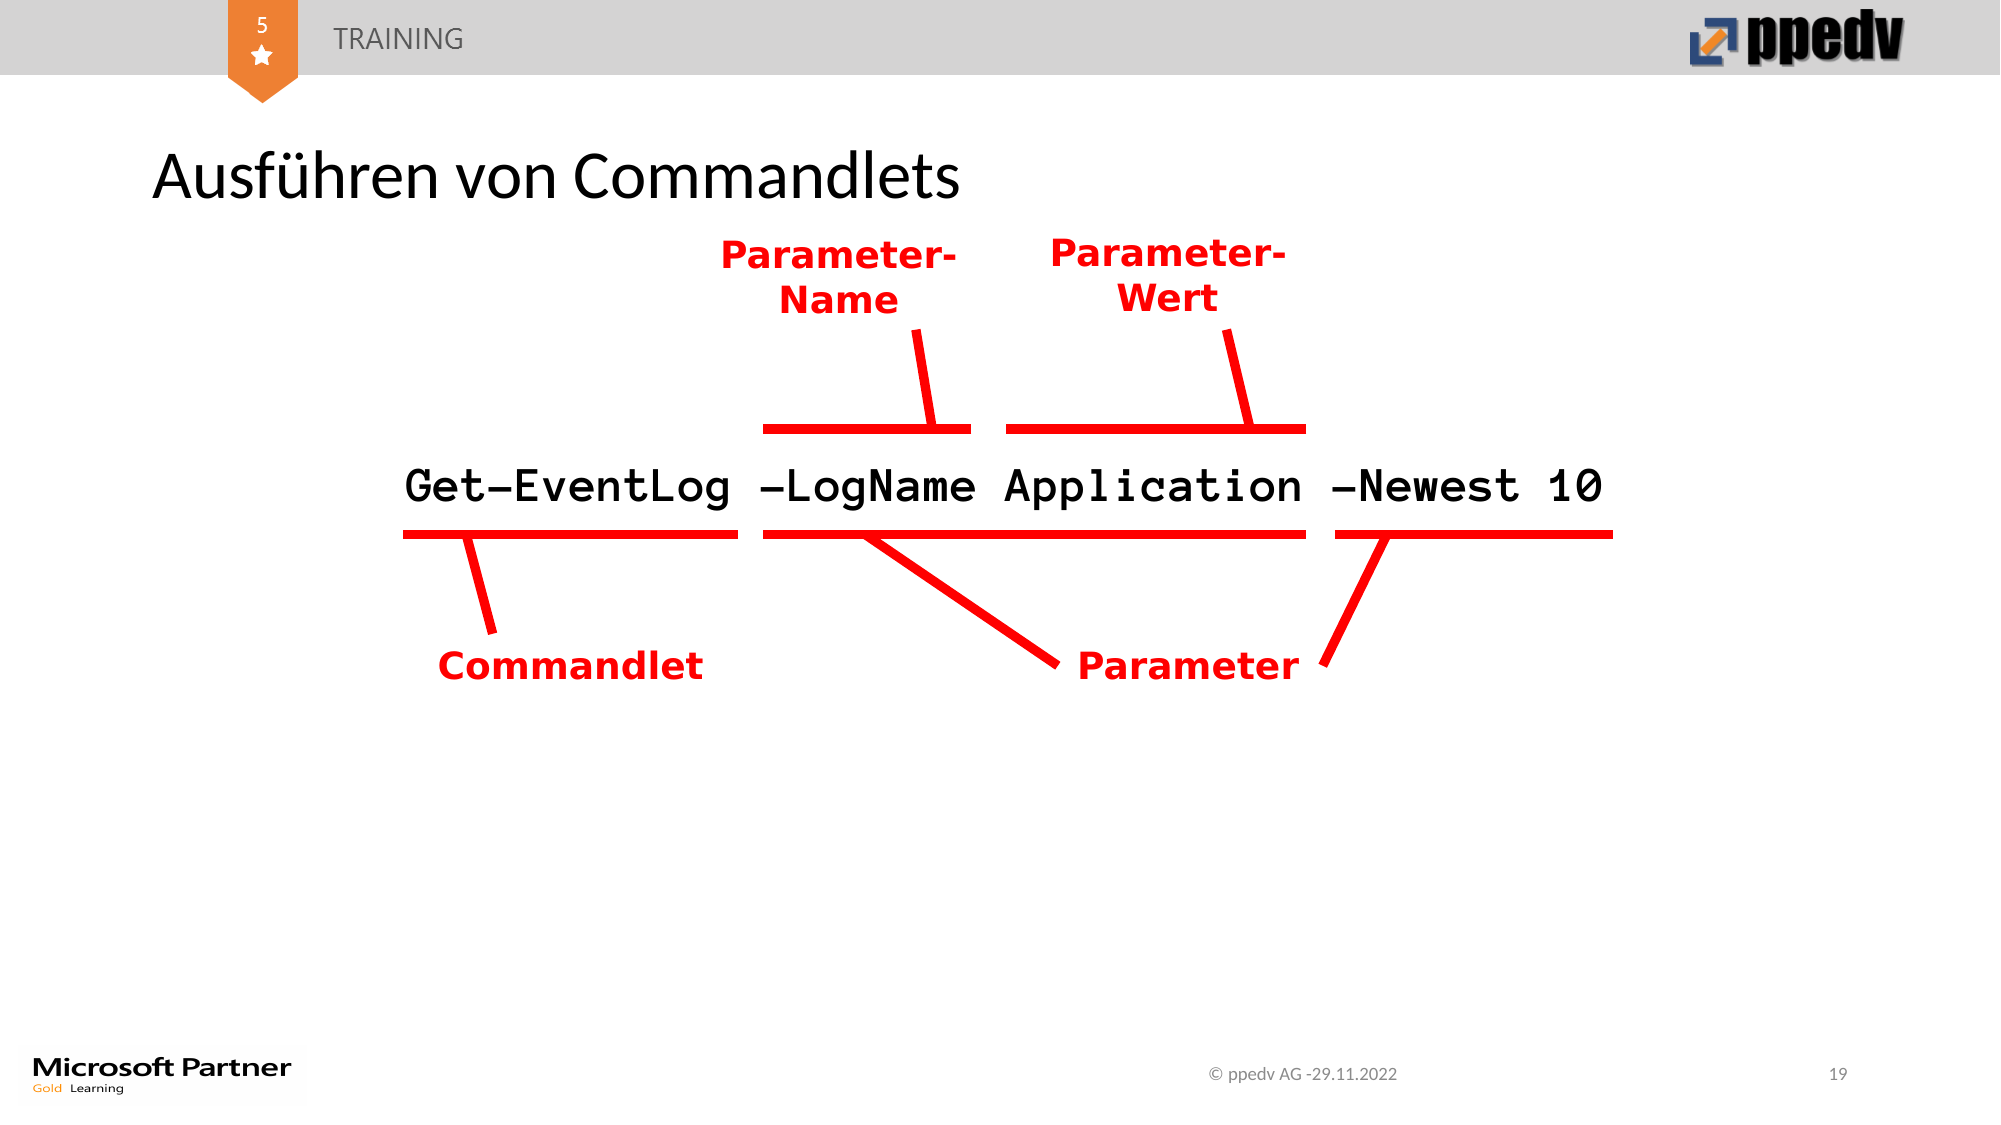

# Ausführen von Commandlets

Parameter-Wert
Parameter-Name

Get-EventLog –LogName Application –Newest 10
Commandlet
Parameter
© ppedv AG -29.11.2022
19